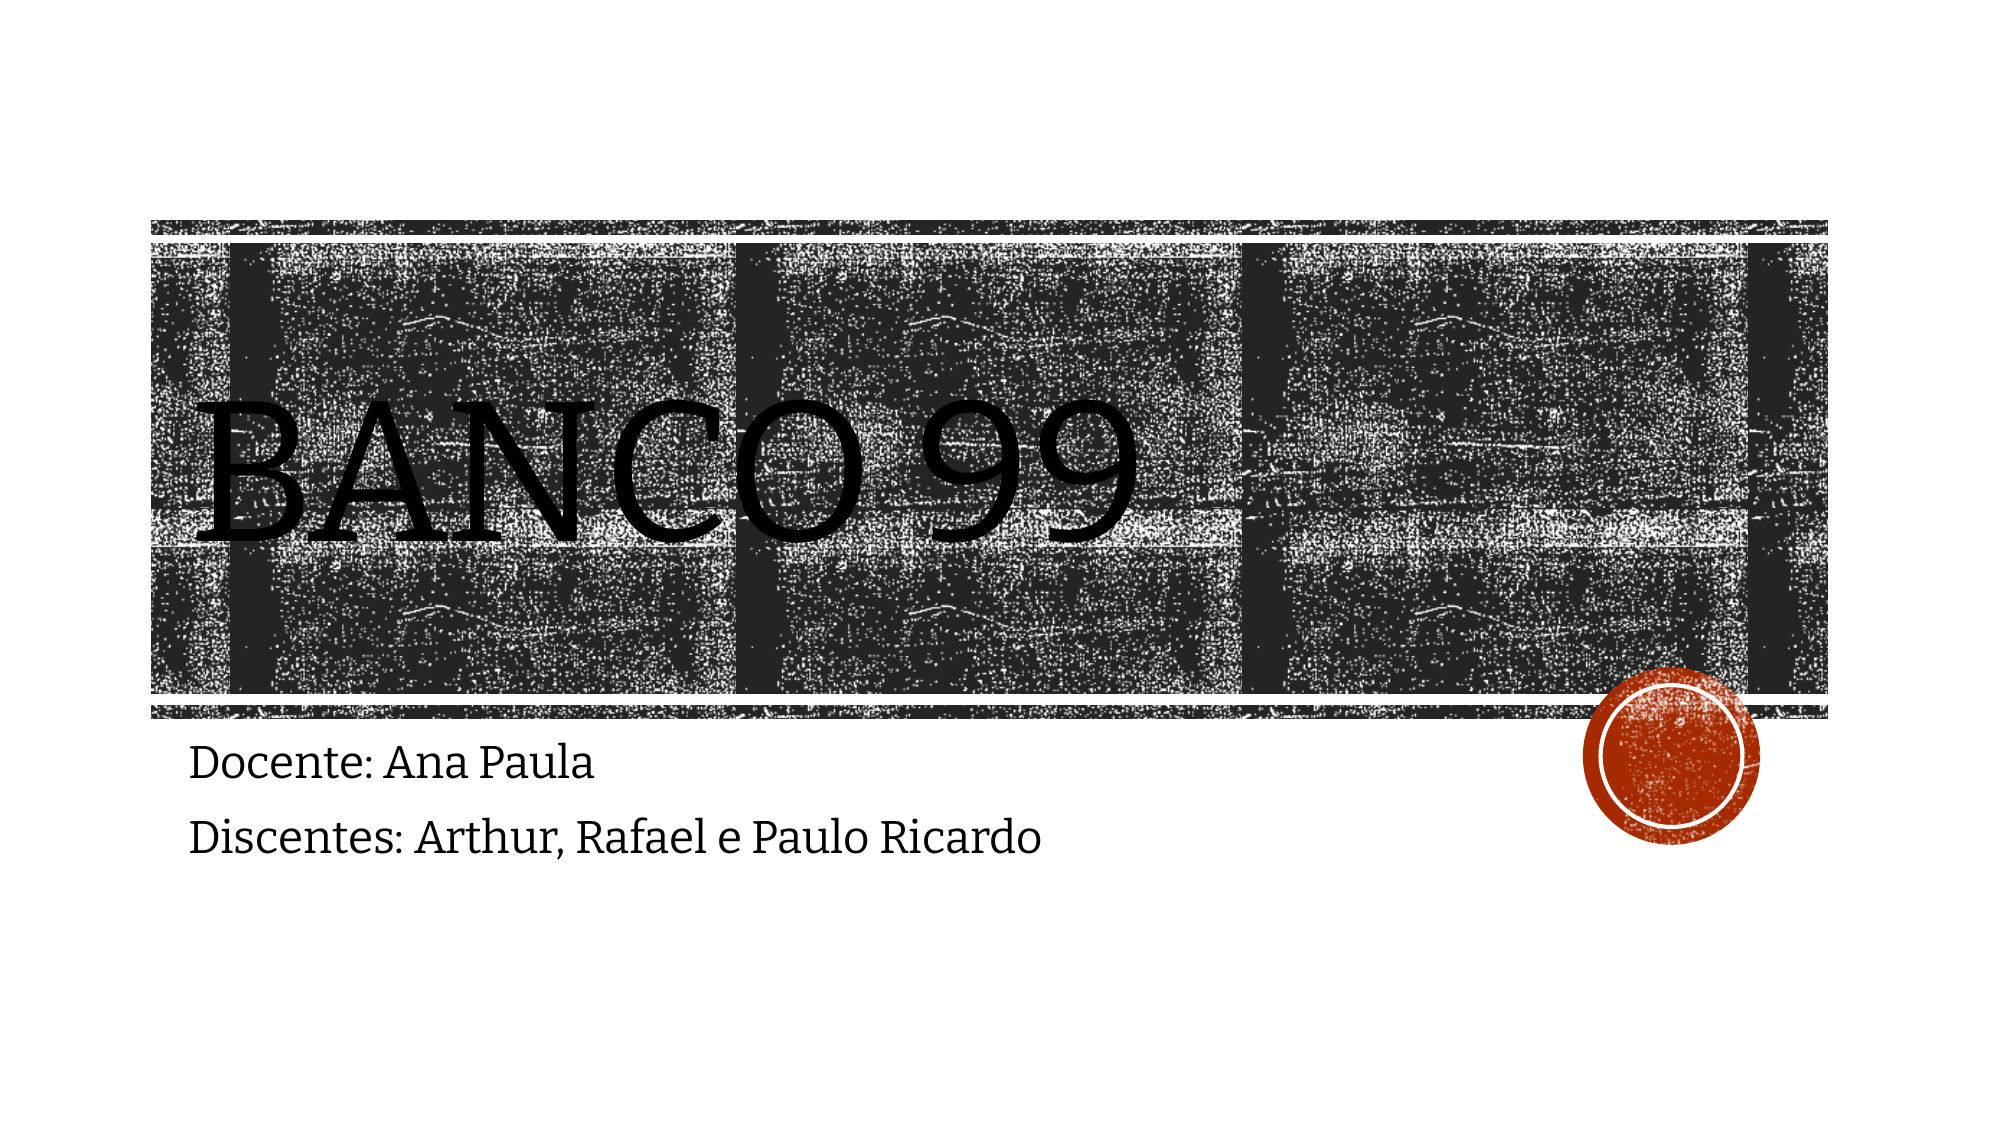

# Banco 99
Docente: Ana Paula
Discentes: Arthur, Rafael e Paulo Ricardo